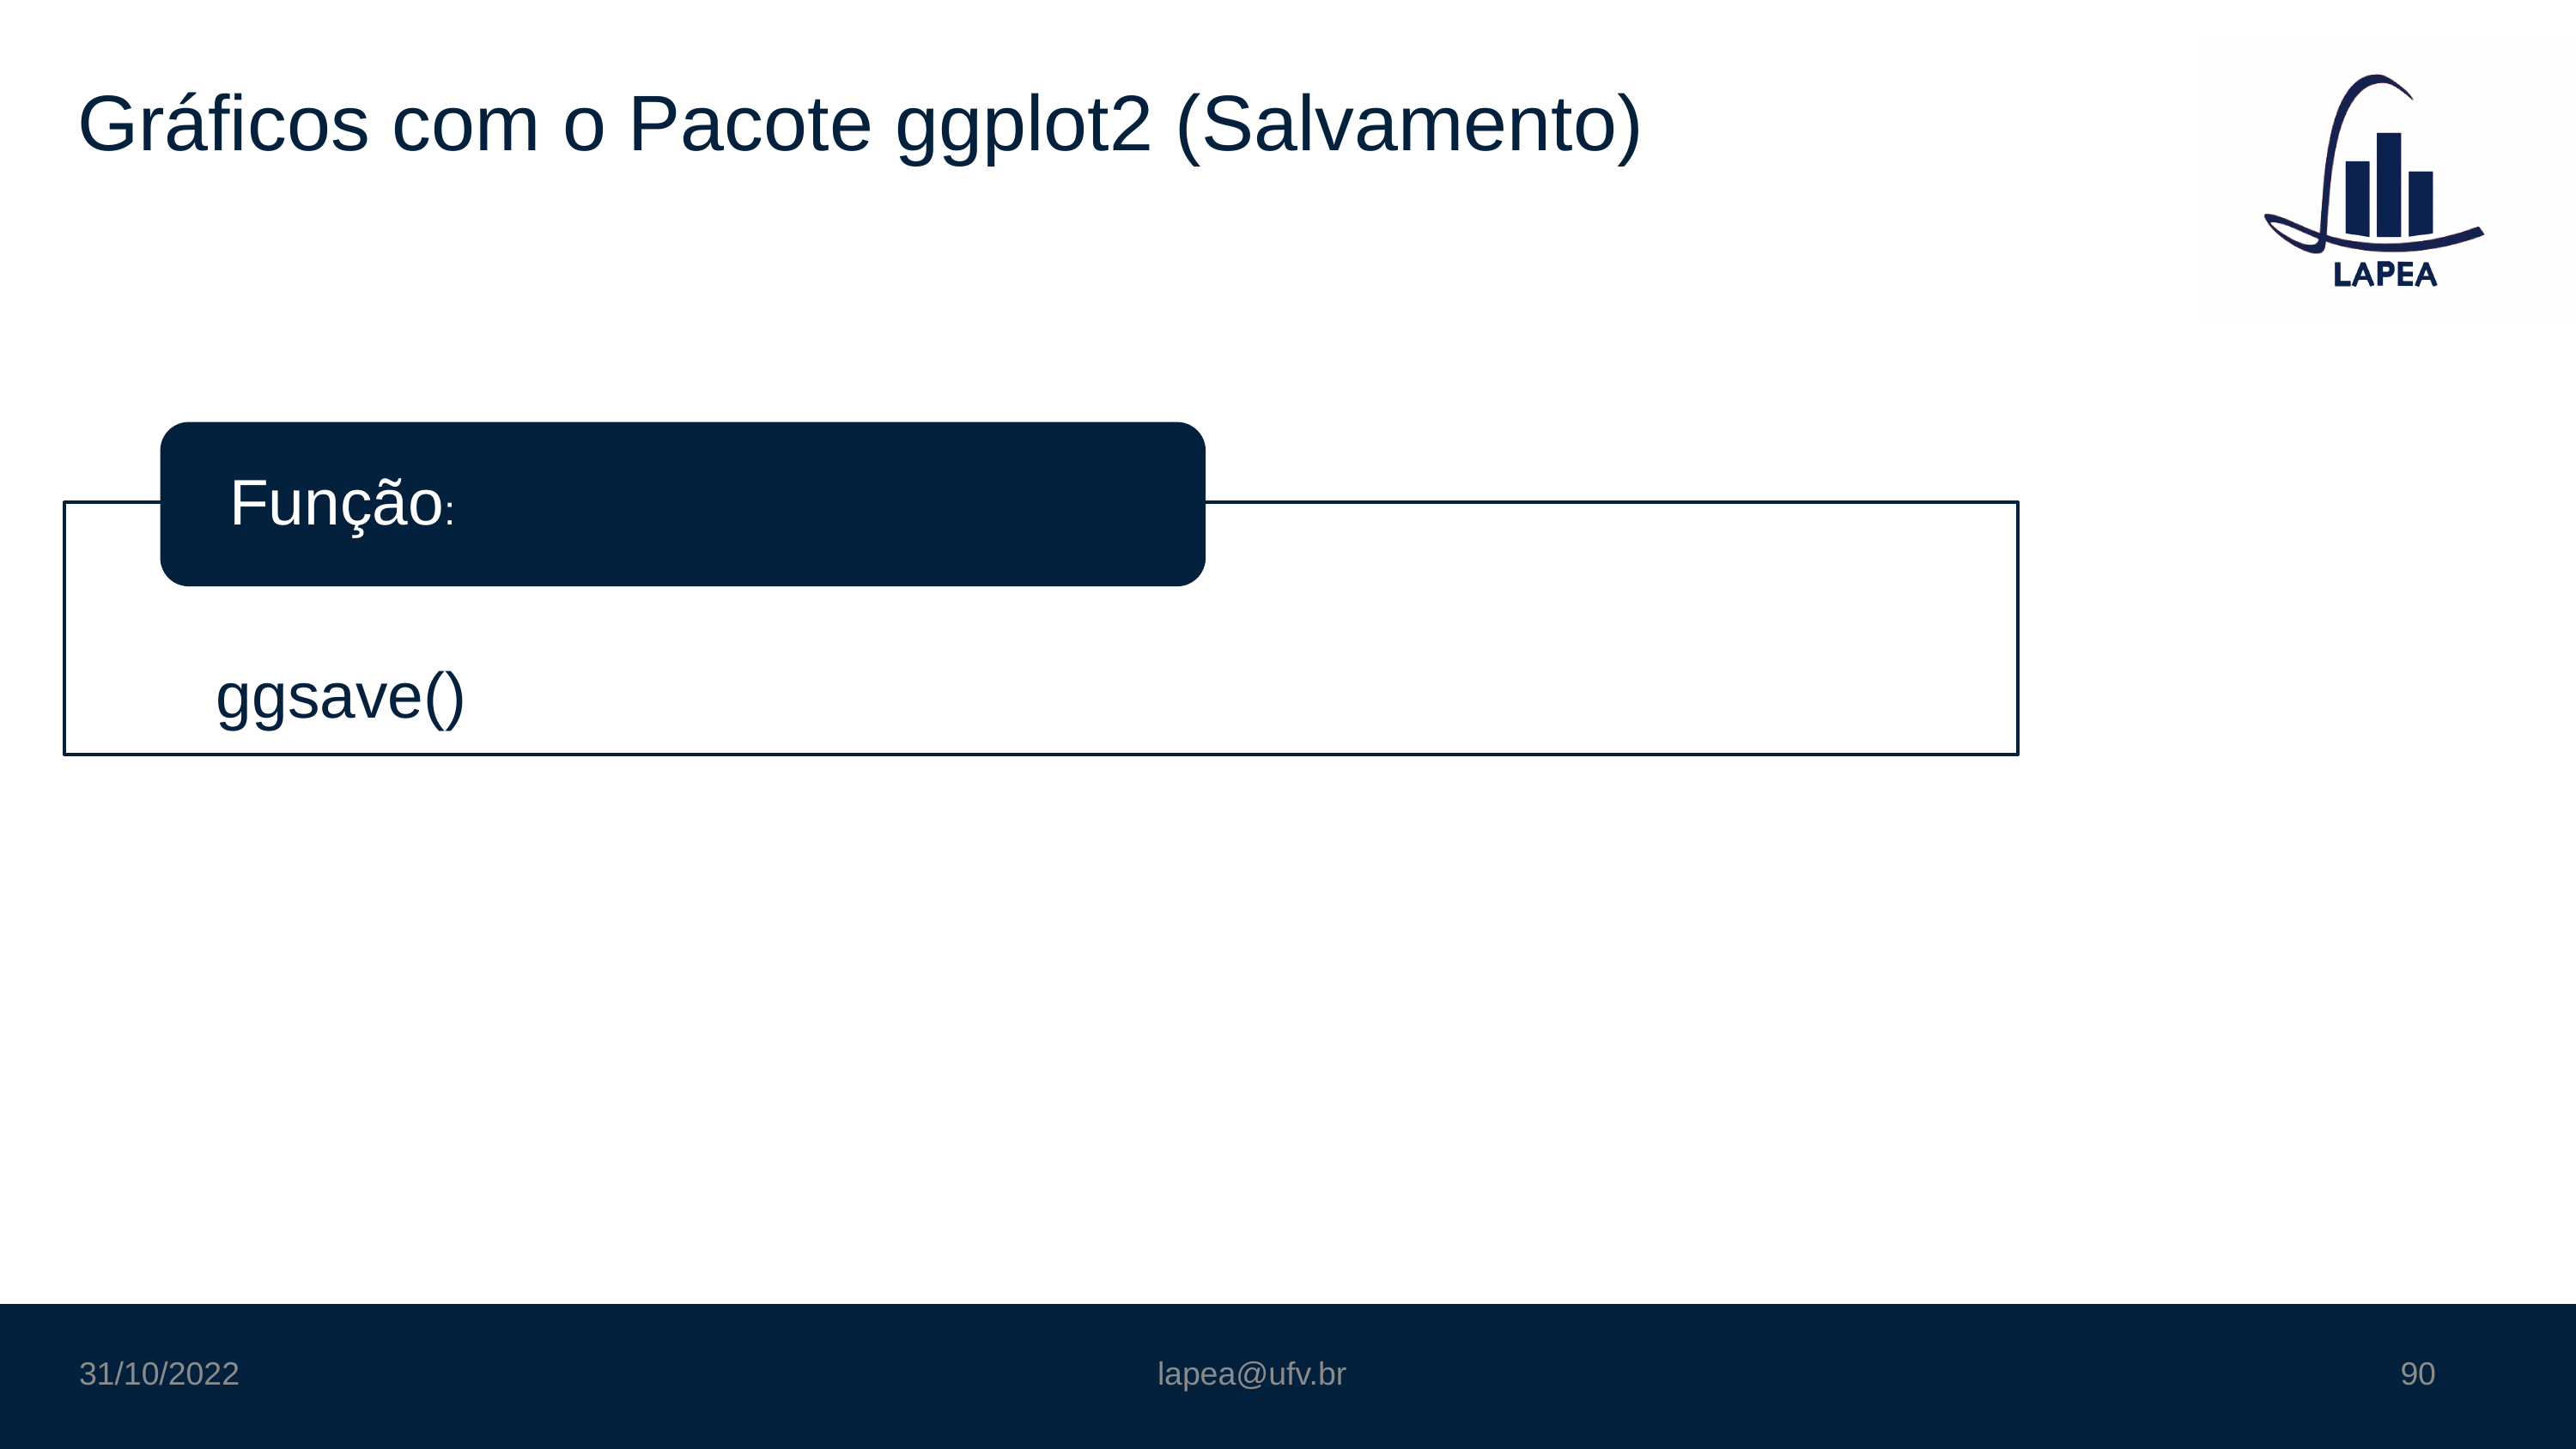

# Gráficos com o Pacote ggplot2 (Salvamento)

ggsave()
Função:
31/10/2022
lapea@ufv.br
90